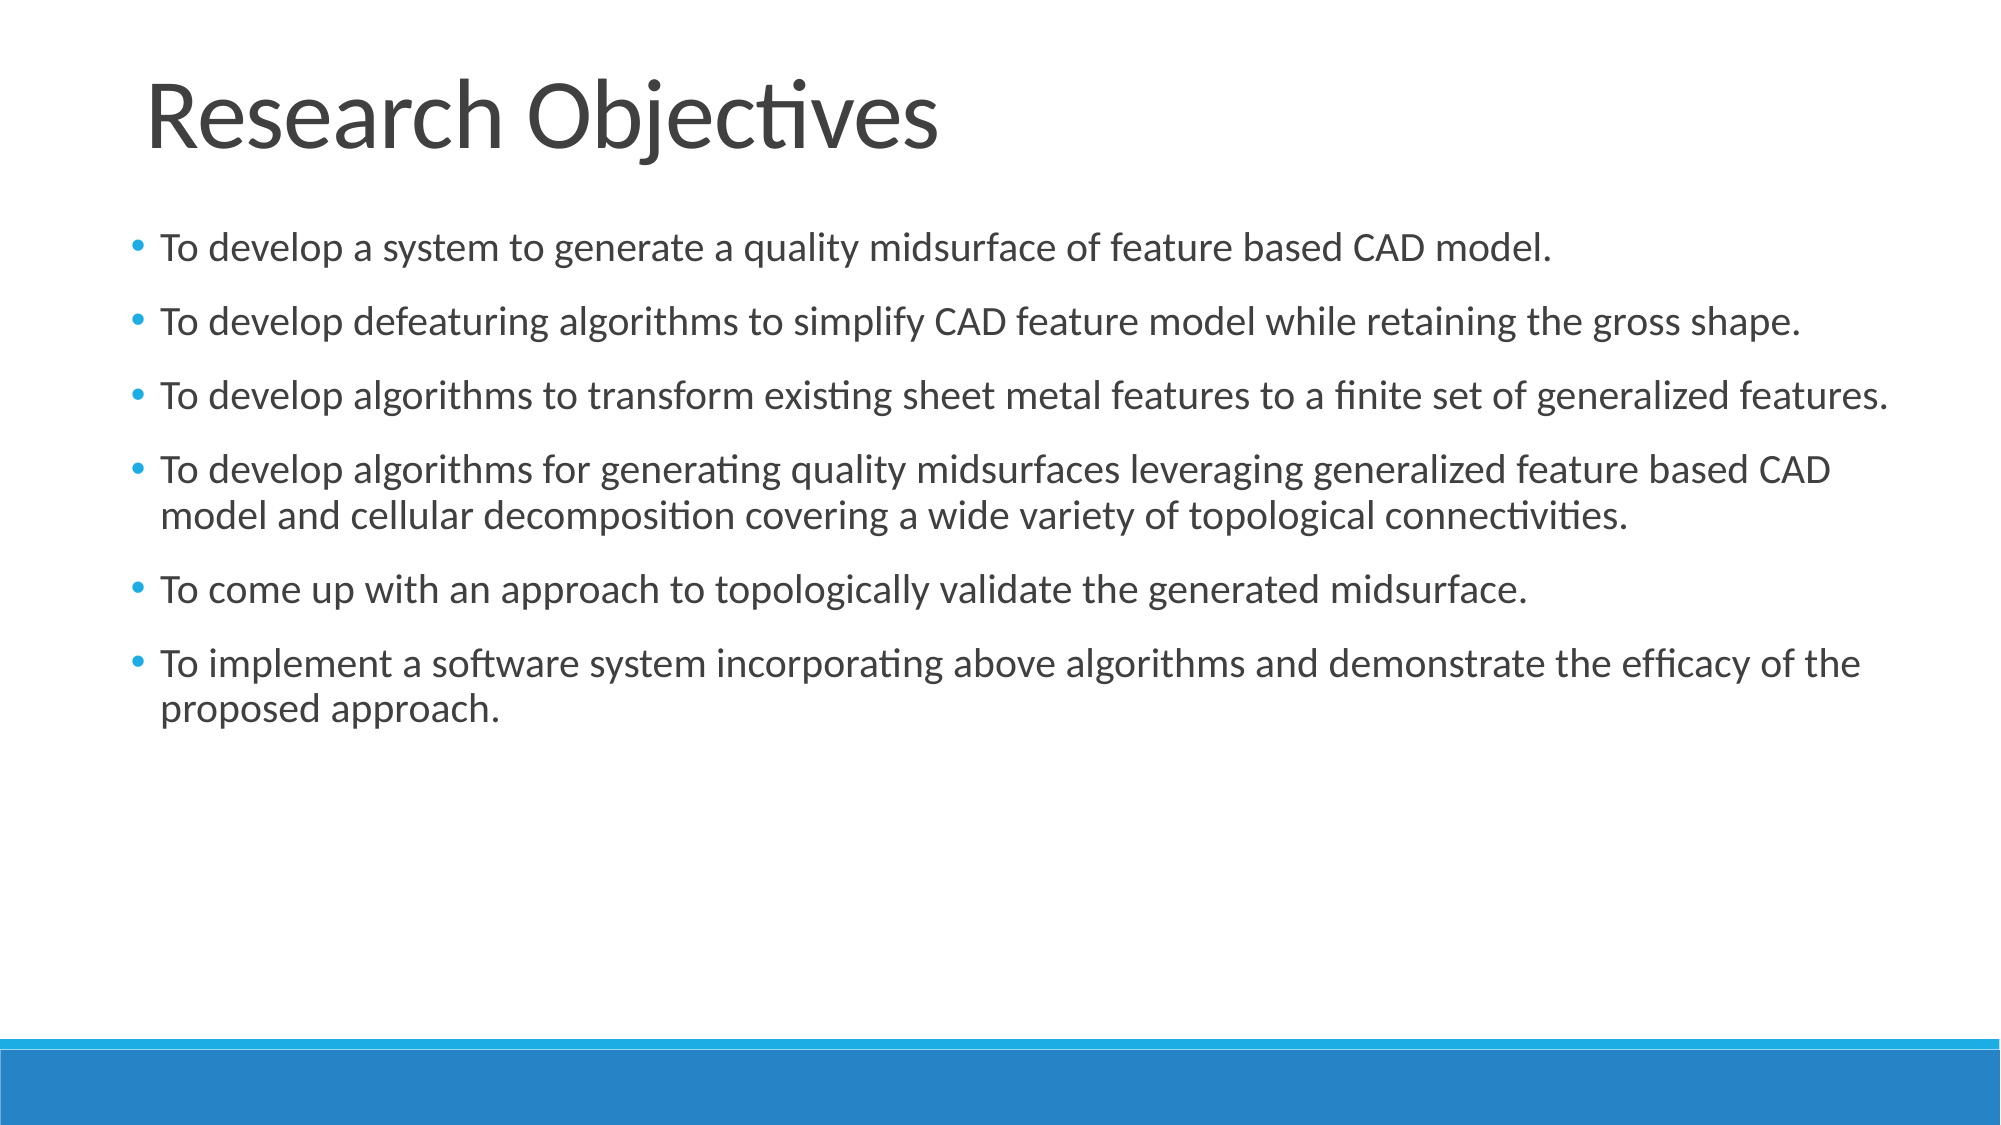

Research Objectives
To develop a system to generate a quality midsurface of feature based CAD model.
To develop defeaturing algorithms to simplify CAD feature model while retaining the gross shape.
To develop algorithms to transform existing sheet metal features to a ﬁnite set of generalized features.
To develop algorithms for generating quality midsurfaces leveraging generalized feature based CAD model and cellular decomposition covering a wide variety of topological connectivities.
To come up with an approach to topologically validate the generated midsurface.
To implement a software system incorporating above algorithms and demonstrate the efﬁcacy of the proposed approach.